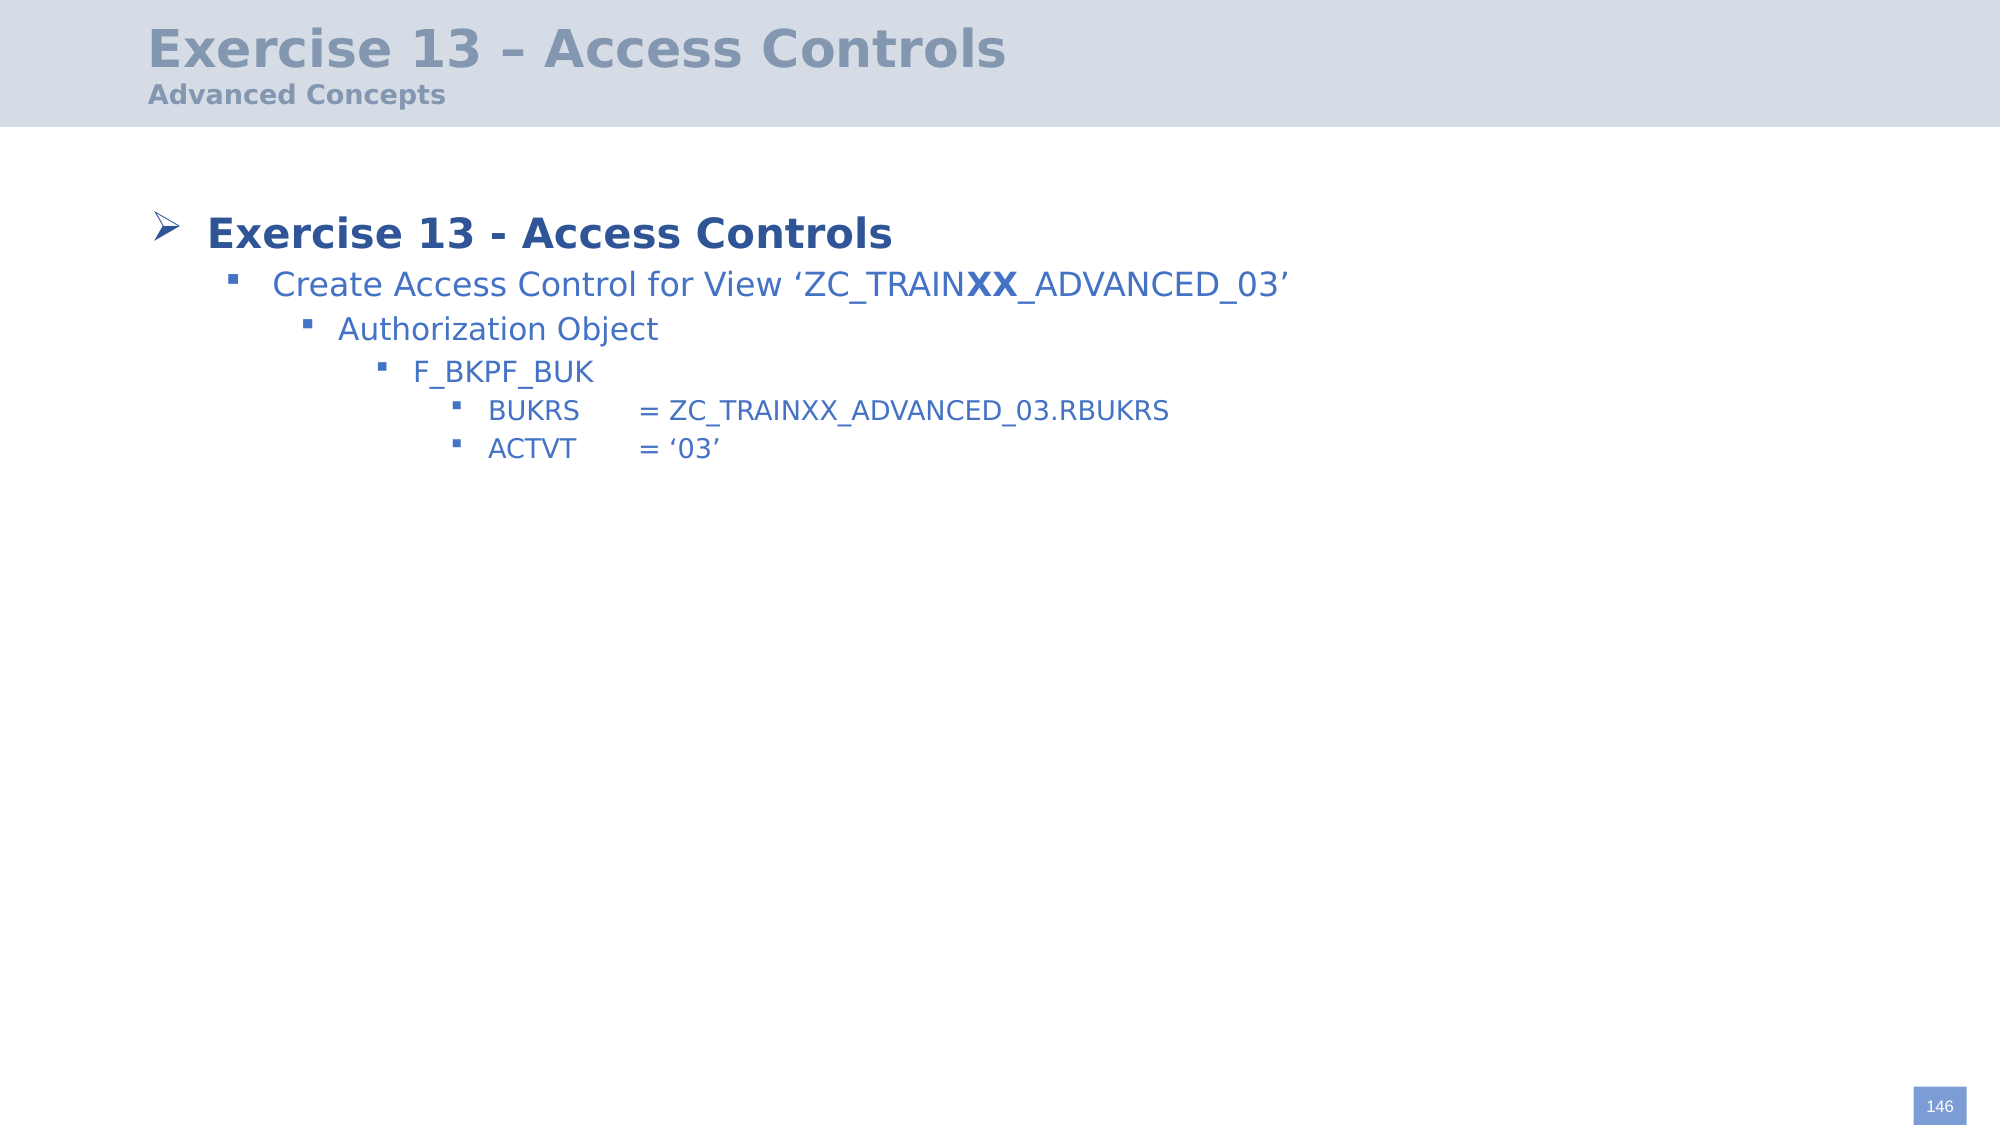

# Exercise 13 – Access Controls Advanced Concepts
Exercise 13 - Access Controls
Create Access Control for View ‘ZC_TRAINXX_ADVANCED_03’
Authorization Object
F_BKPF_BUK
BUKRS 	= ZC_TRAINXX_ADVANCED_03.RBUKRS
ACTVT 	= ‘03’